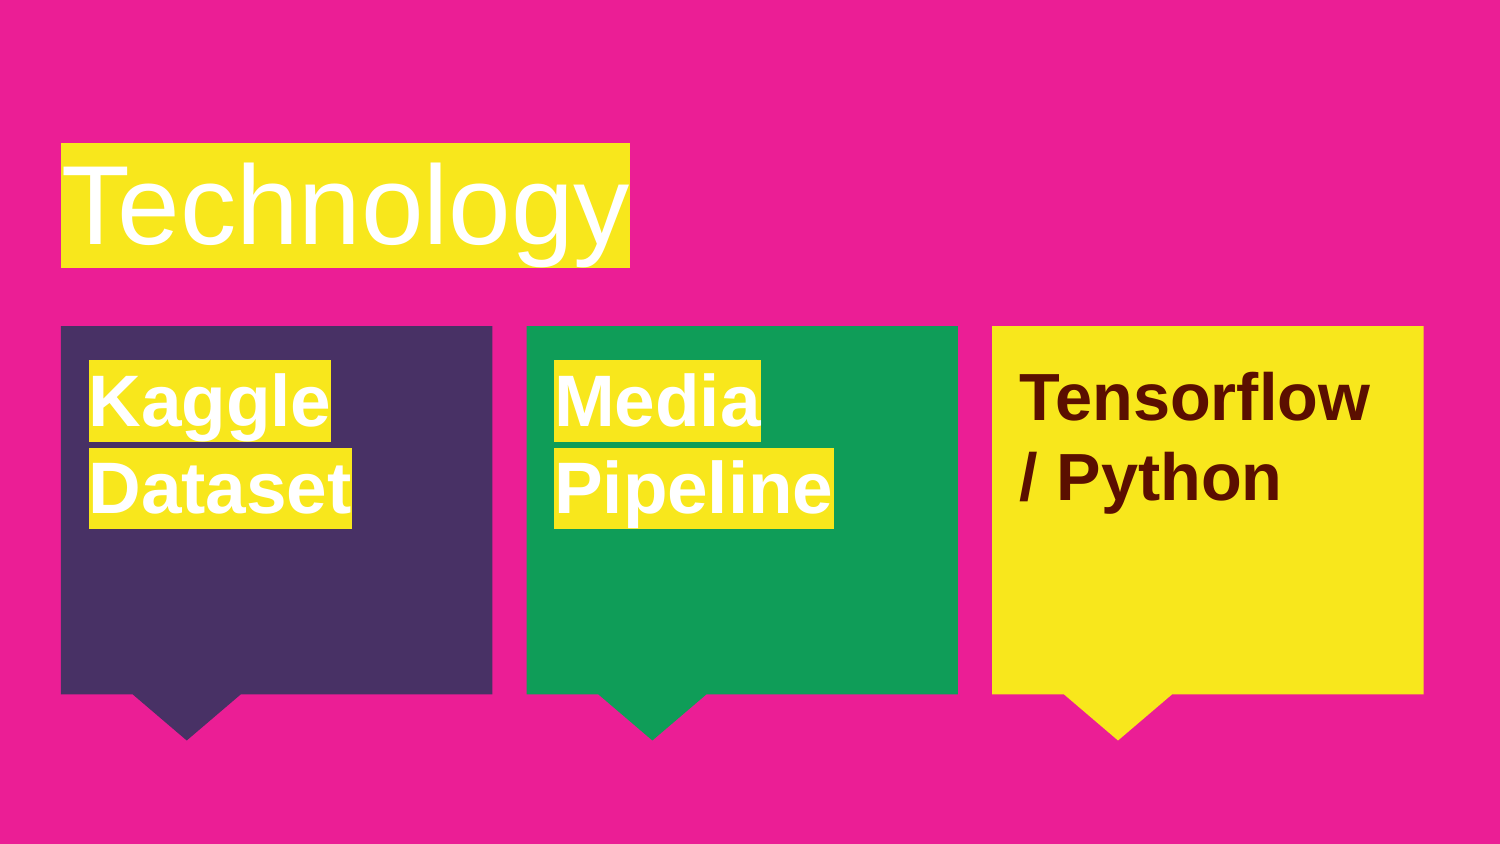

# Technology

Kaggle Dataset
Media Pipeline
Tensorflow / Python